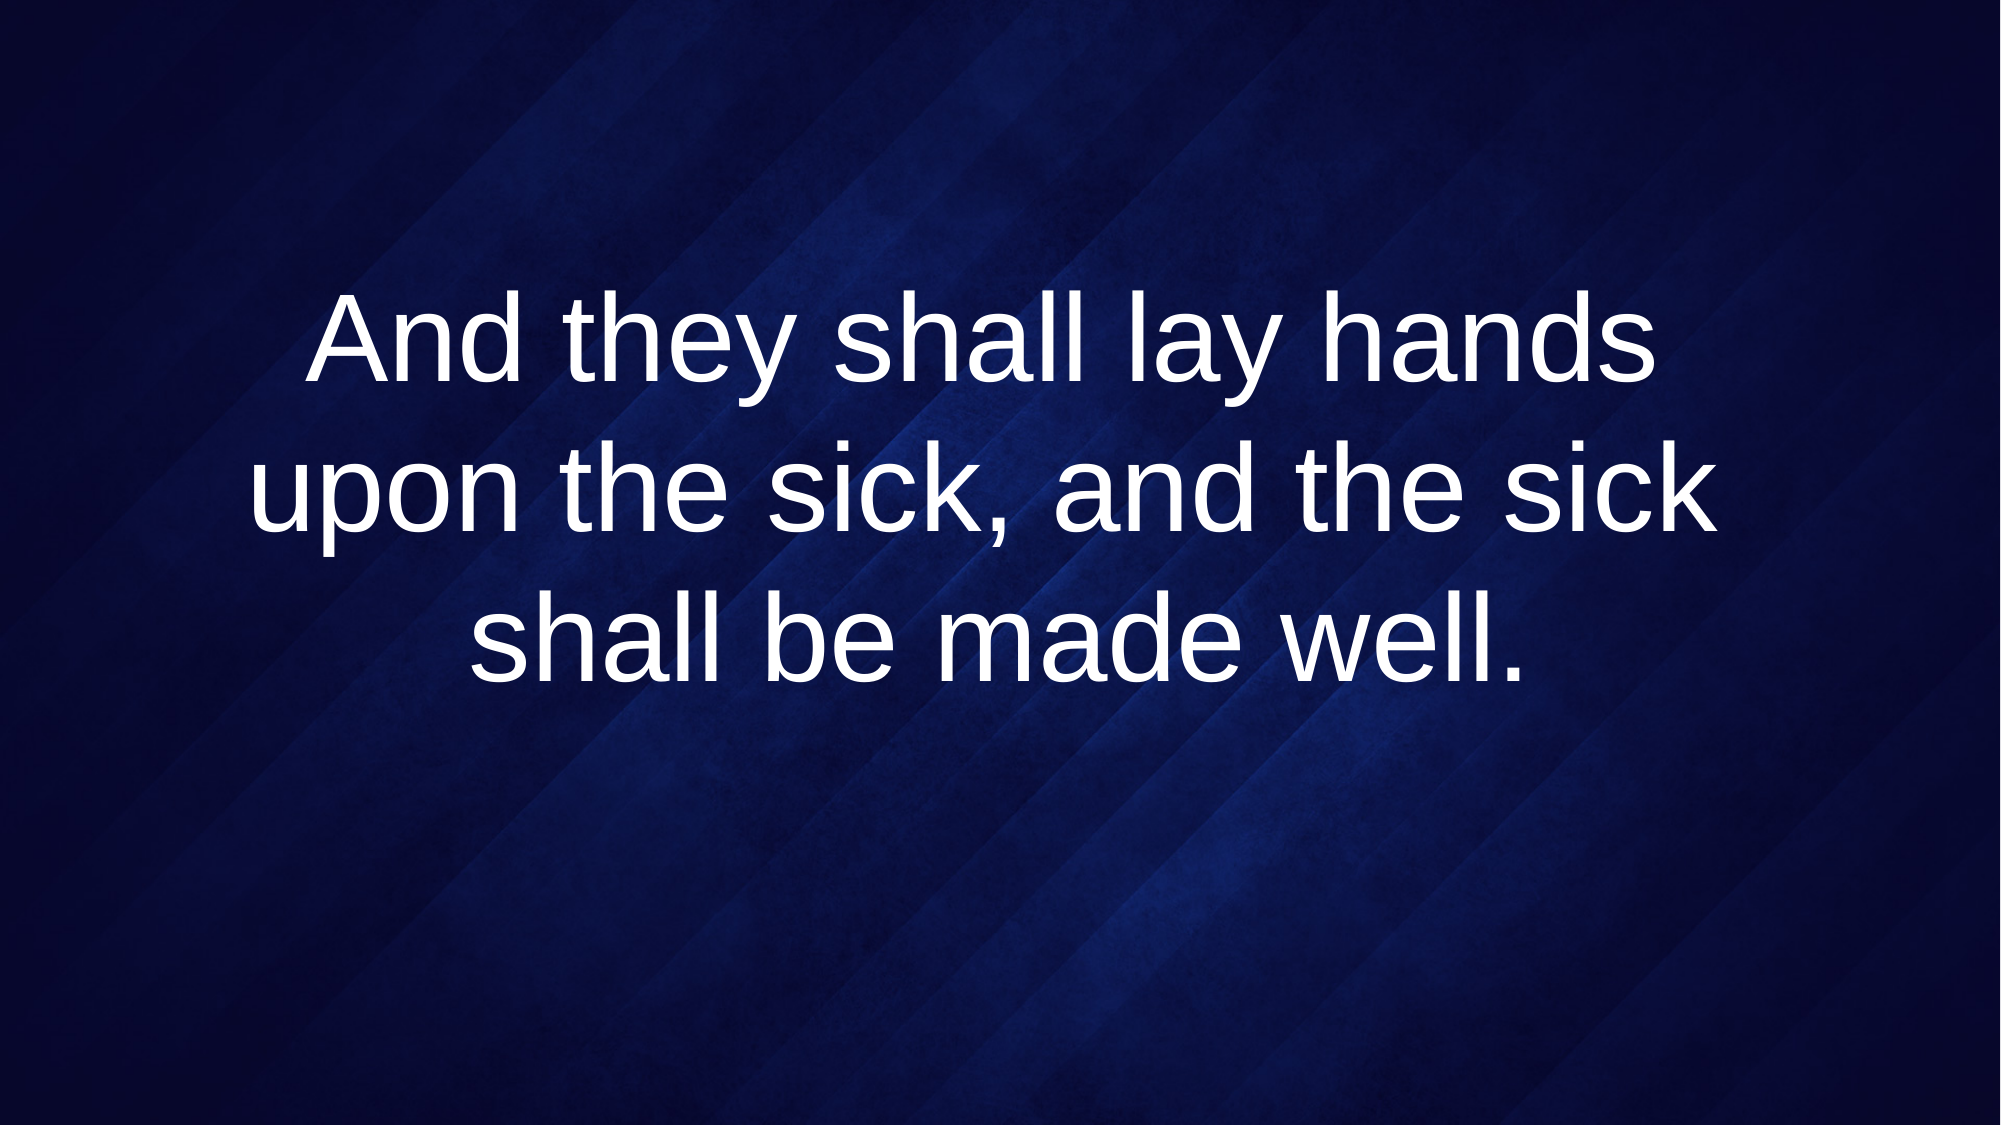

# And they shall lay hands upon the sick, and the sick shall be made well.